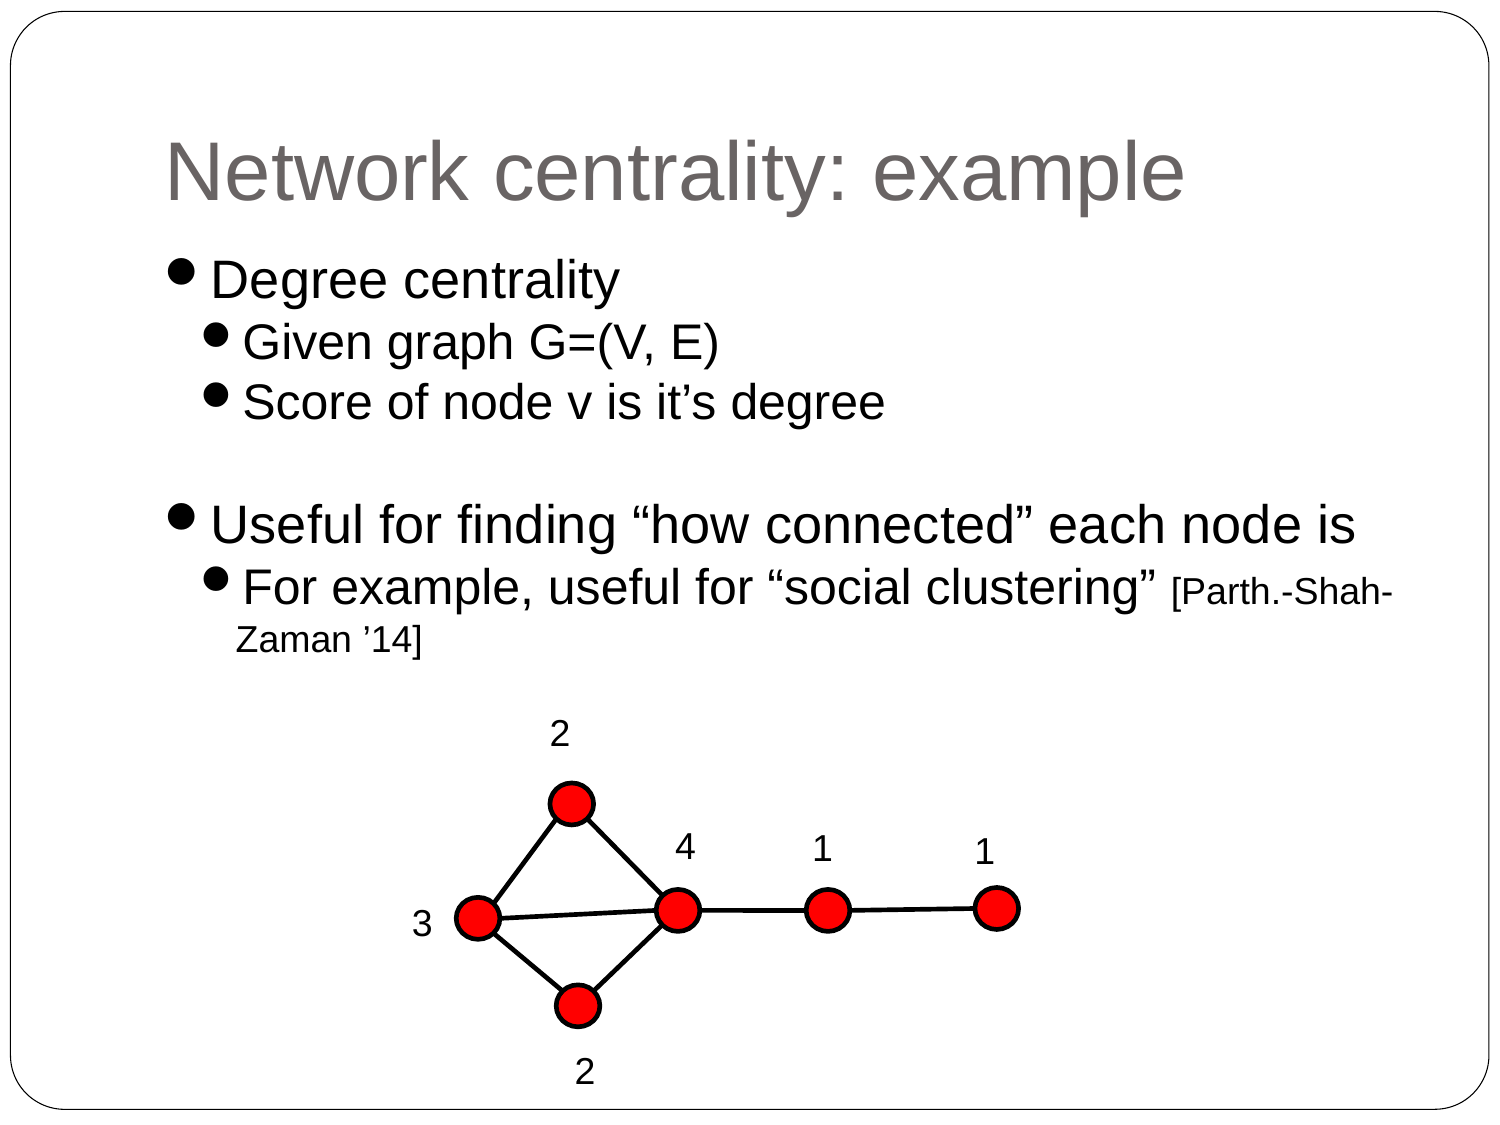

Network centrality: example
Degree centrality
Given graph G=(V, E)
Score of node v is it’s degree

Useful for finding “how connected” each node is
For example, useful for “social clustering” [Parth.-Shah-Zaman ’14]

2

4
1

1

3

2